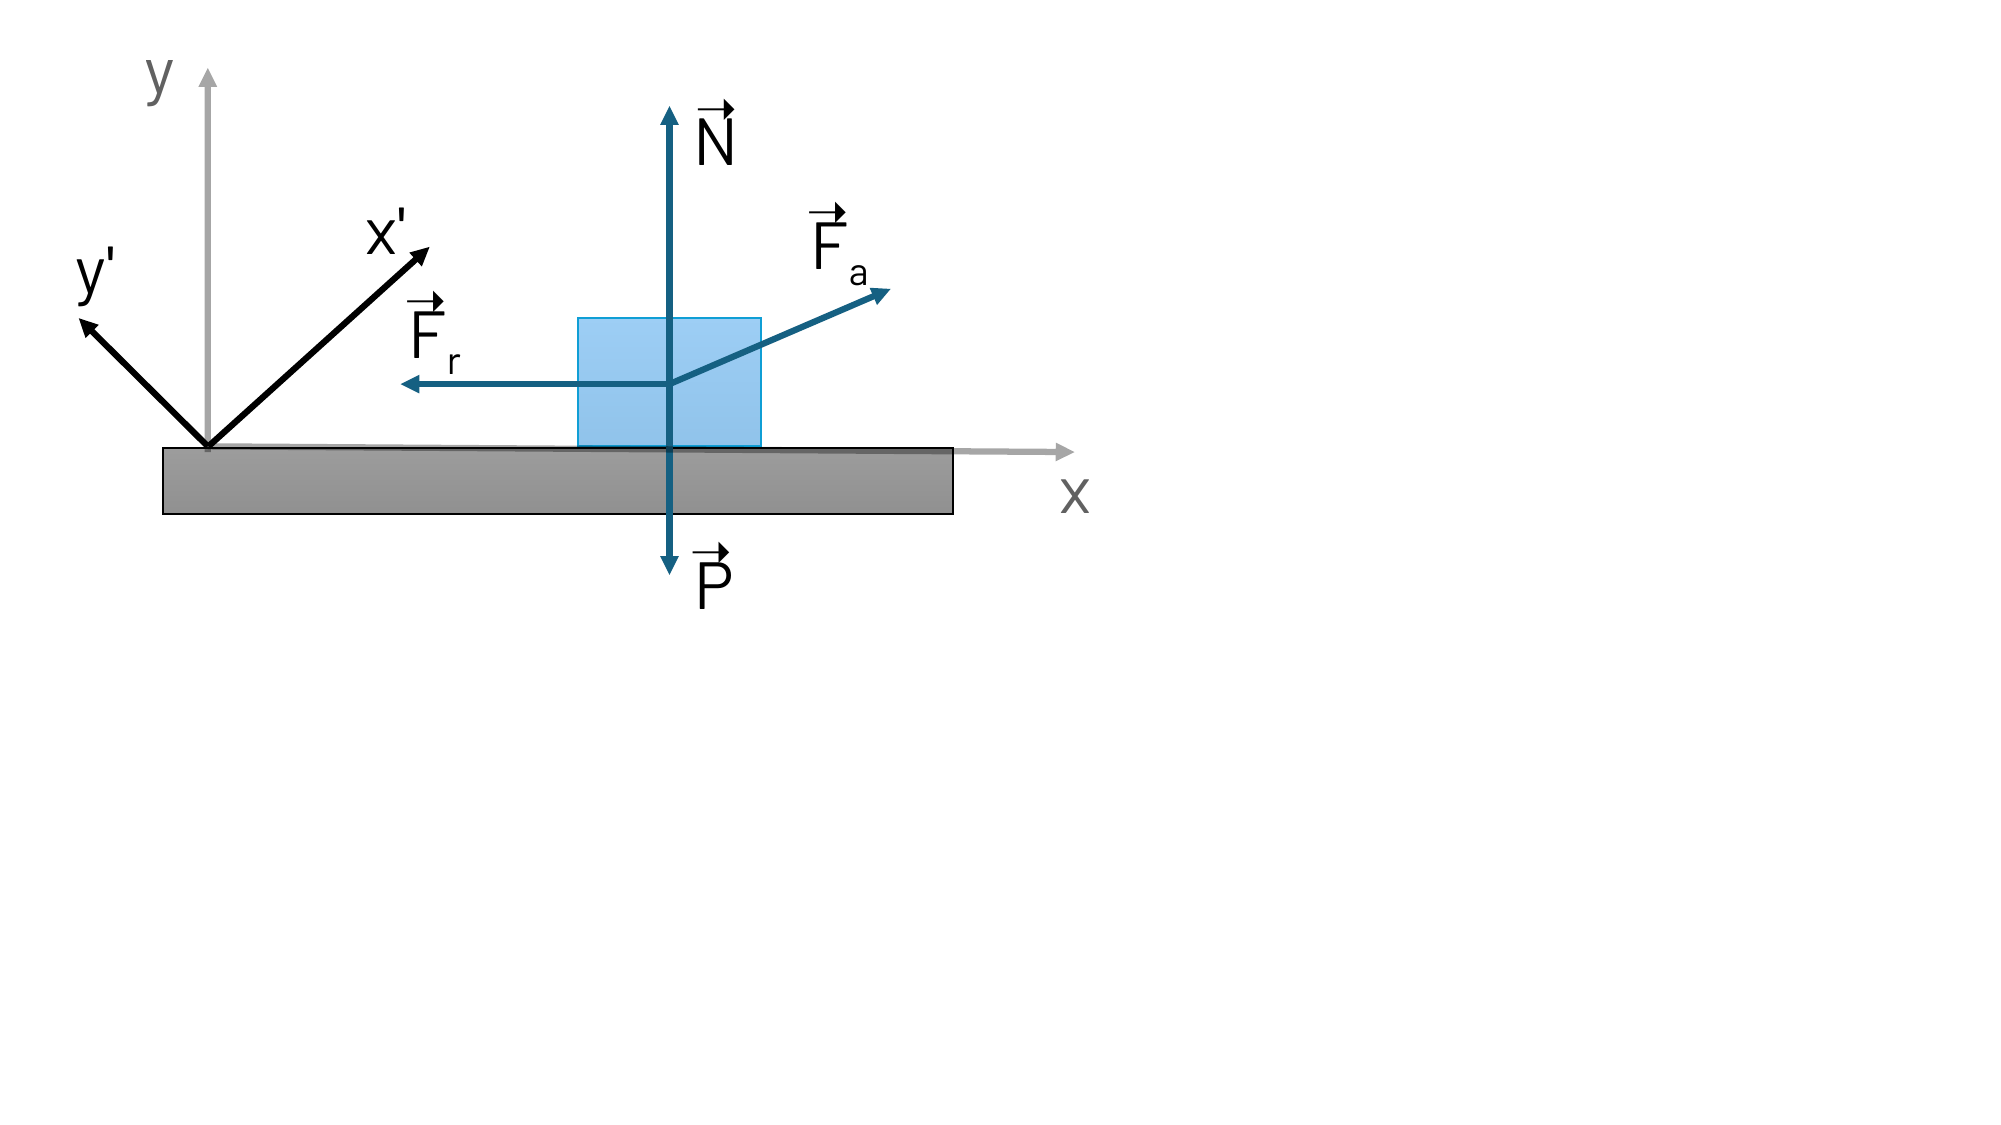

y
➝
N
➝
Fa
x'
y'
➝
Fr

x

➝
P